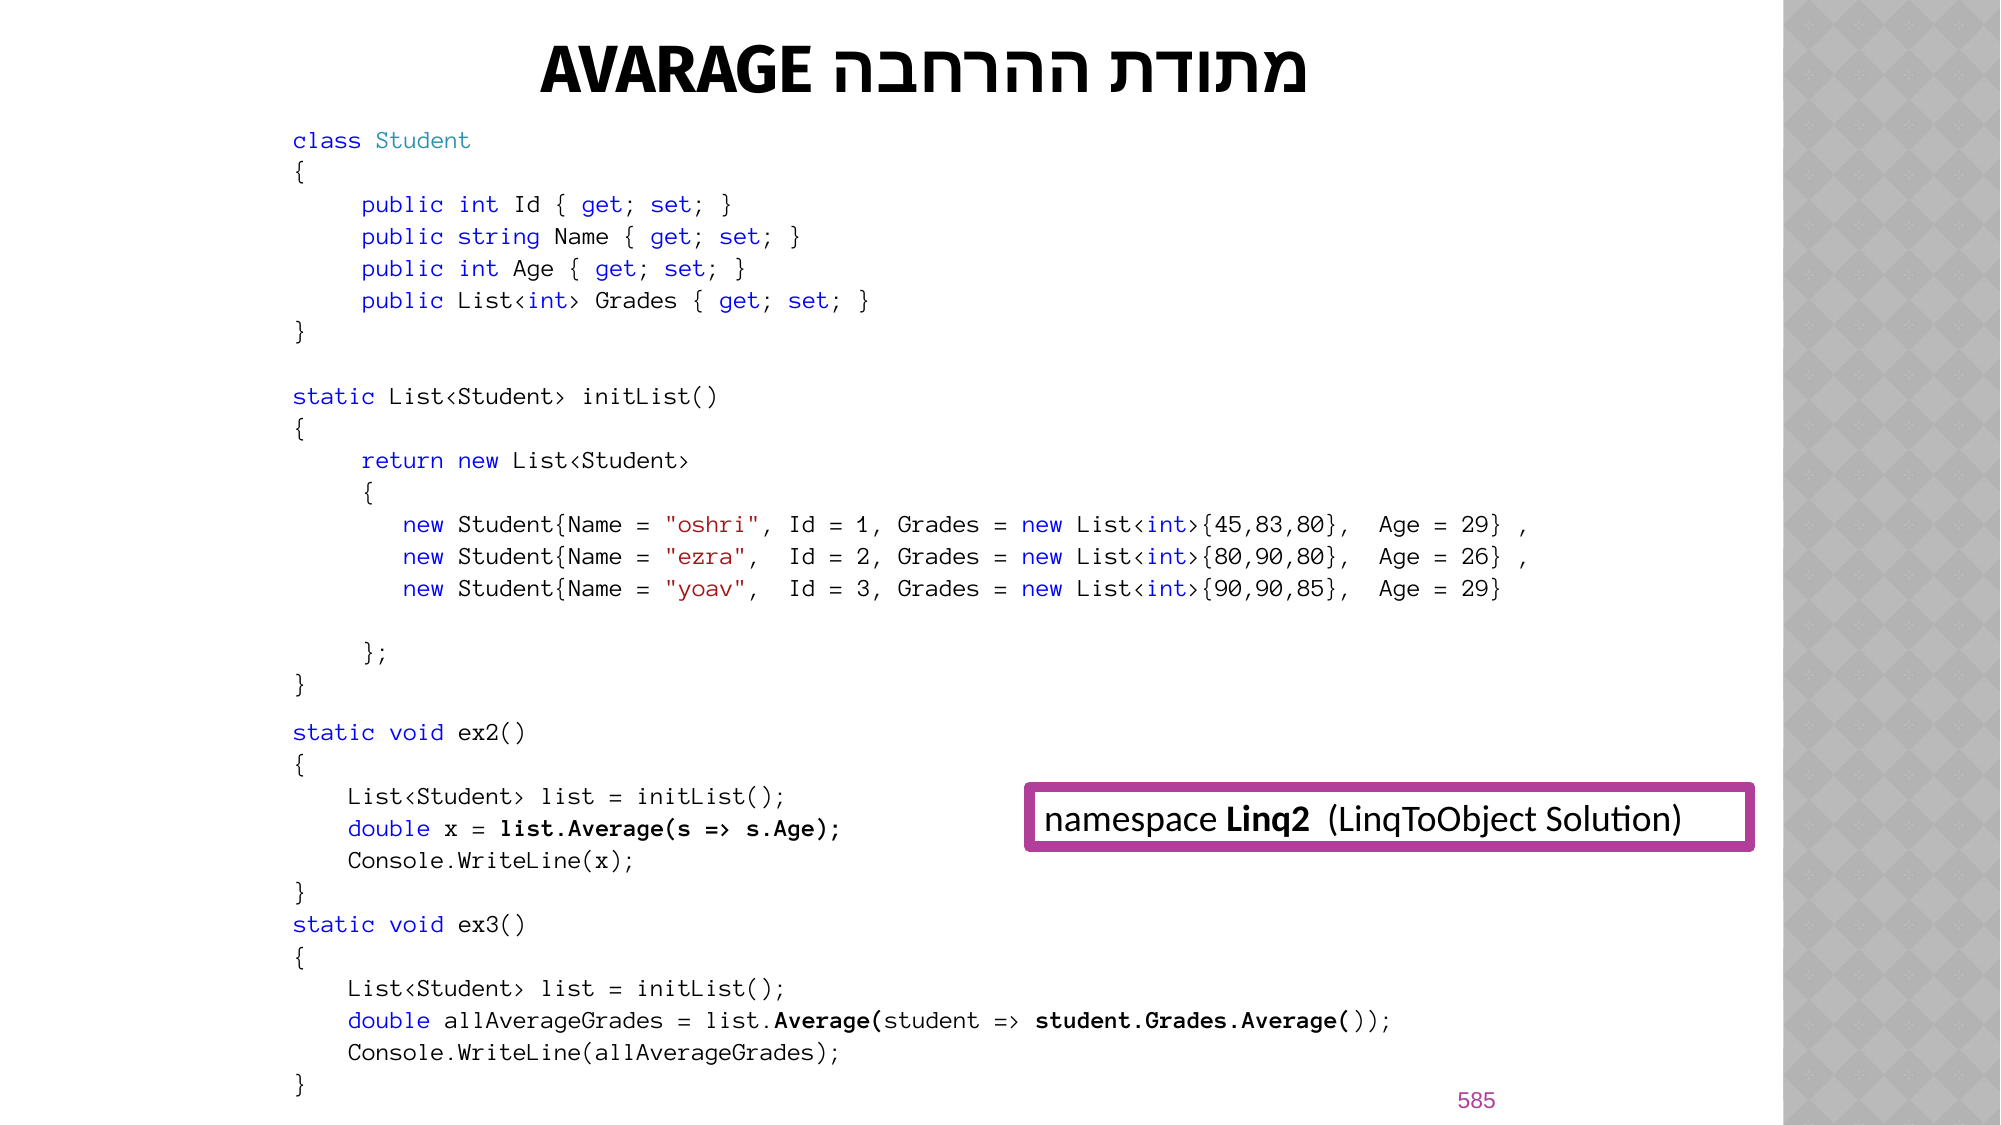

# מתודת ההרחבה AVARAGE
class Student
{
     public int Id { get; set; }
     public string Name { get; set; }
     public int Age { get; set; }
     public List<int> Grades { get; set; }
}

static List<Student> initList()
{
     return new List<Student>
     {
        new Student{Name = "oshri", Id = 1, Grades = new List<int>{45,83,80},  Age = 29} ,
        new Student{Name = "ezra",  Id = 2, Grades = new List<int>{80,90,80},  Age = 26} ,
        new Student{Name = "yoav",  Id = 3, Grades = new List<int>{90,90,85},  Age = 29}
     };
}
static void ex2()
{
    List<Student> list = initList();
    double x = list.Average(s => s.Age);
    Console.WriteLine(x);
}
static void ex3()
{
    List<Student> list = initList();
    double allAverageGrades = list.Average(student => student.Grades.Average());
    Console.WriteLine(allAverageGrades);
}

namespace Linq2  (LinqToObject Solution)
585